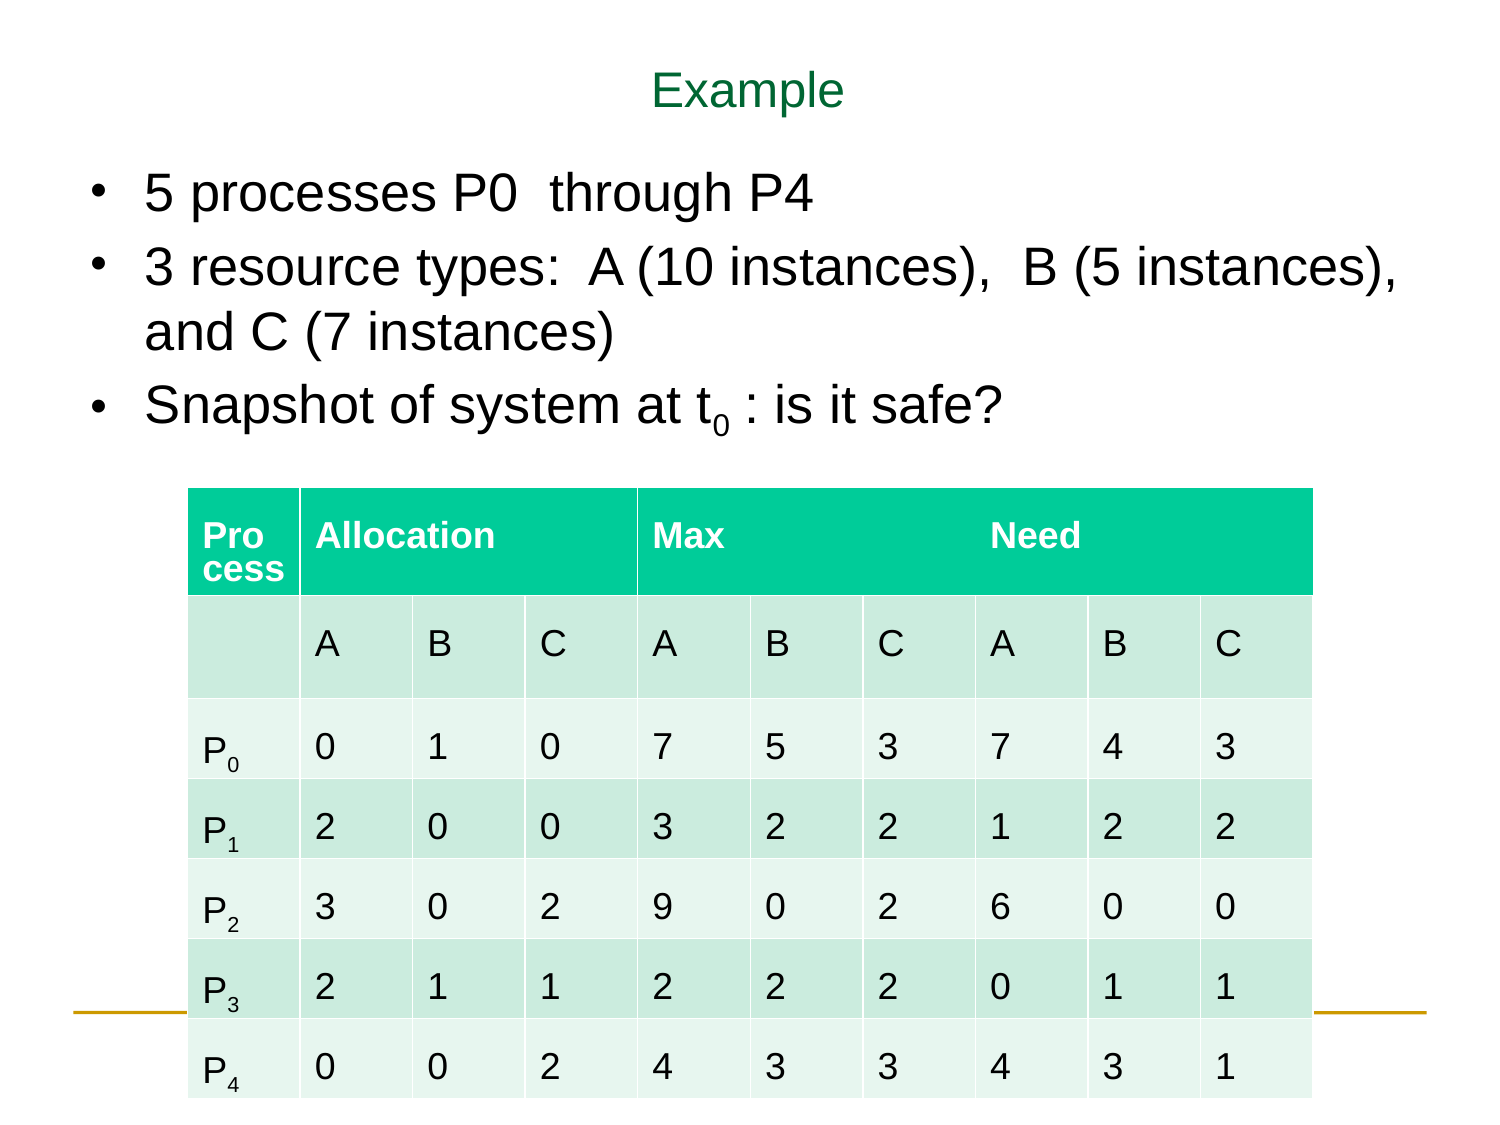

Example
5 processes P0  through P4
3 resource types:  A (10 instances),  B (5 instances), and C (7 instances)
Snapshot of system at t0 : is it safe?

| Process | Allocation |  |  | Max |  |  | Need |  |  |
| --- | --- | --- | --- | --- | --- | --- | --- | --- | --- |
|  | A | B | C | A | B | C | A | B | C |
| P0 | 0 | 1 | 0 | 7 | 5 | 3 | 7 | 4 | 3 |
| P1 | 2 | 0 | 0 | 3 | 2 | 2 | 1 | 2 | 2 |
| P2 | 3 | 0 | 2 | 9 | 0 | 2 | 6 | 0 | 0 |
| P3 | 2 | 1 | 1 | 2 | 2 | 2 | 0 | 1 | 1 |
| P4 | 0 | 0 | 2 | 4 | 3 | 3 | 4 | 3 | 1 |